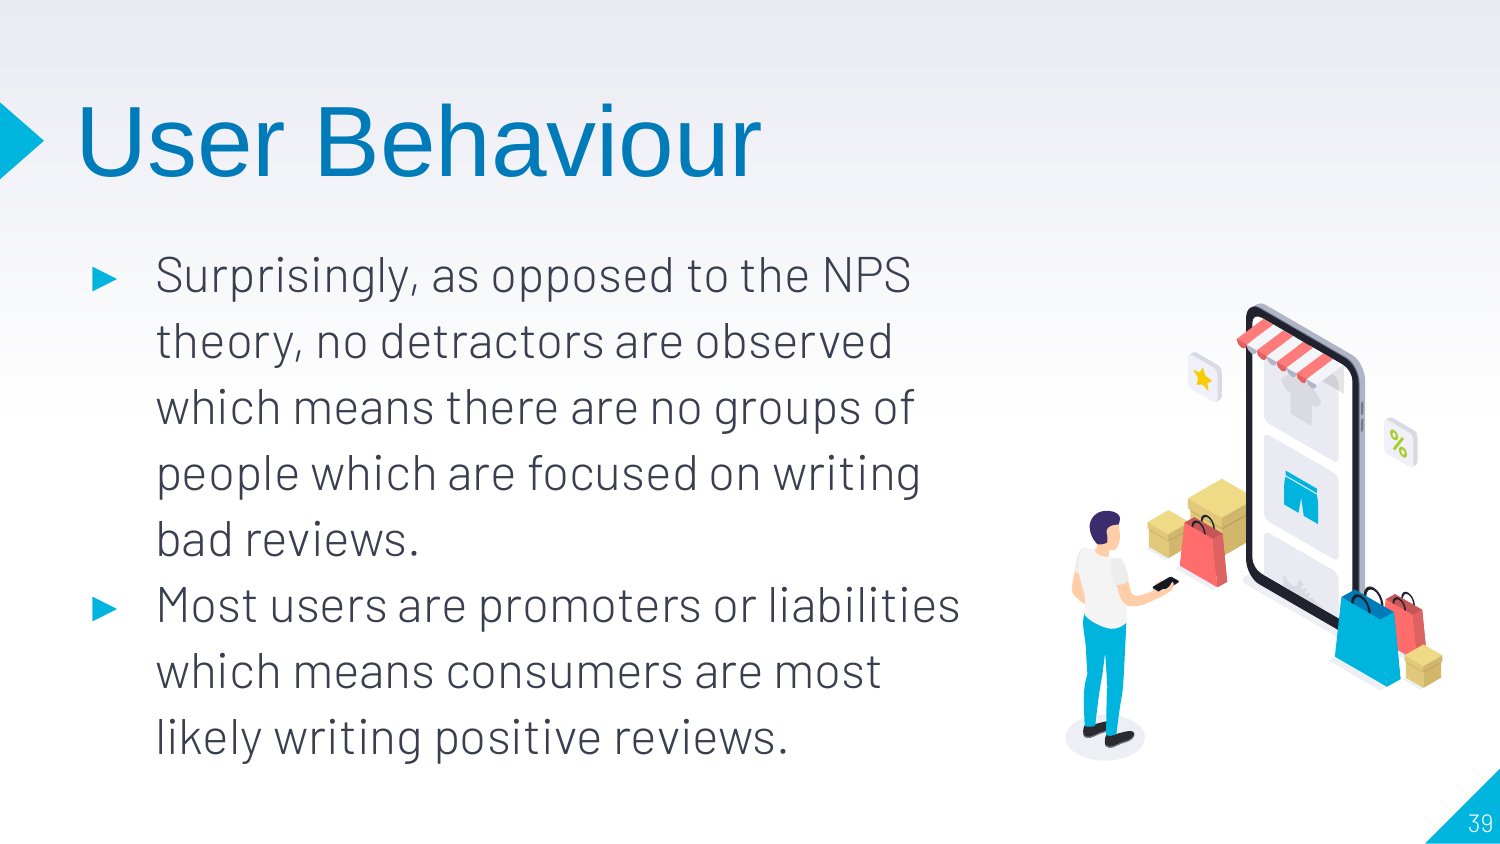

# User Behaviour
Surprisingly, as opposed to the NPS theory, no detractors are observed which means there are no groups of people which are focused on writing bad reviews.
Most users are promoters or liabilities which means consumers are most likely writing positive reviews.

39